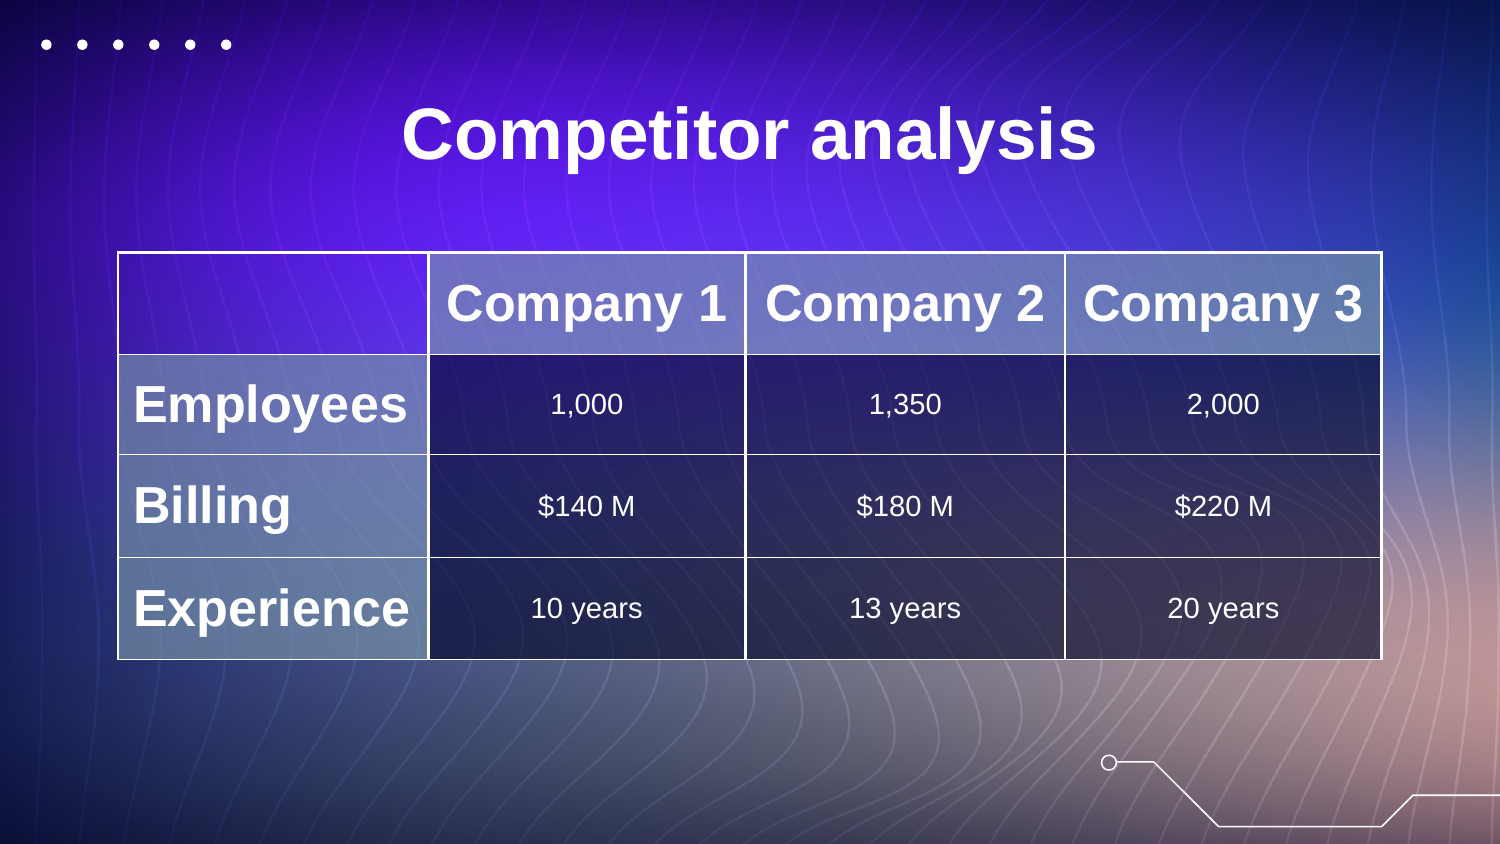

# Competitor analysis
|  | Company 1 | Company 2 | Company 3 |
| --- | --- | --- | --- |
| Employees | 1,000 | 1,350 | 2,000 |
| Billing | $140 M | $180 M | $220 M |
| Experience | 10 years | 13 years | 20 years |